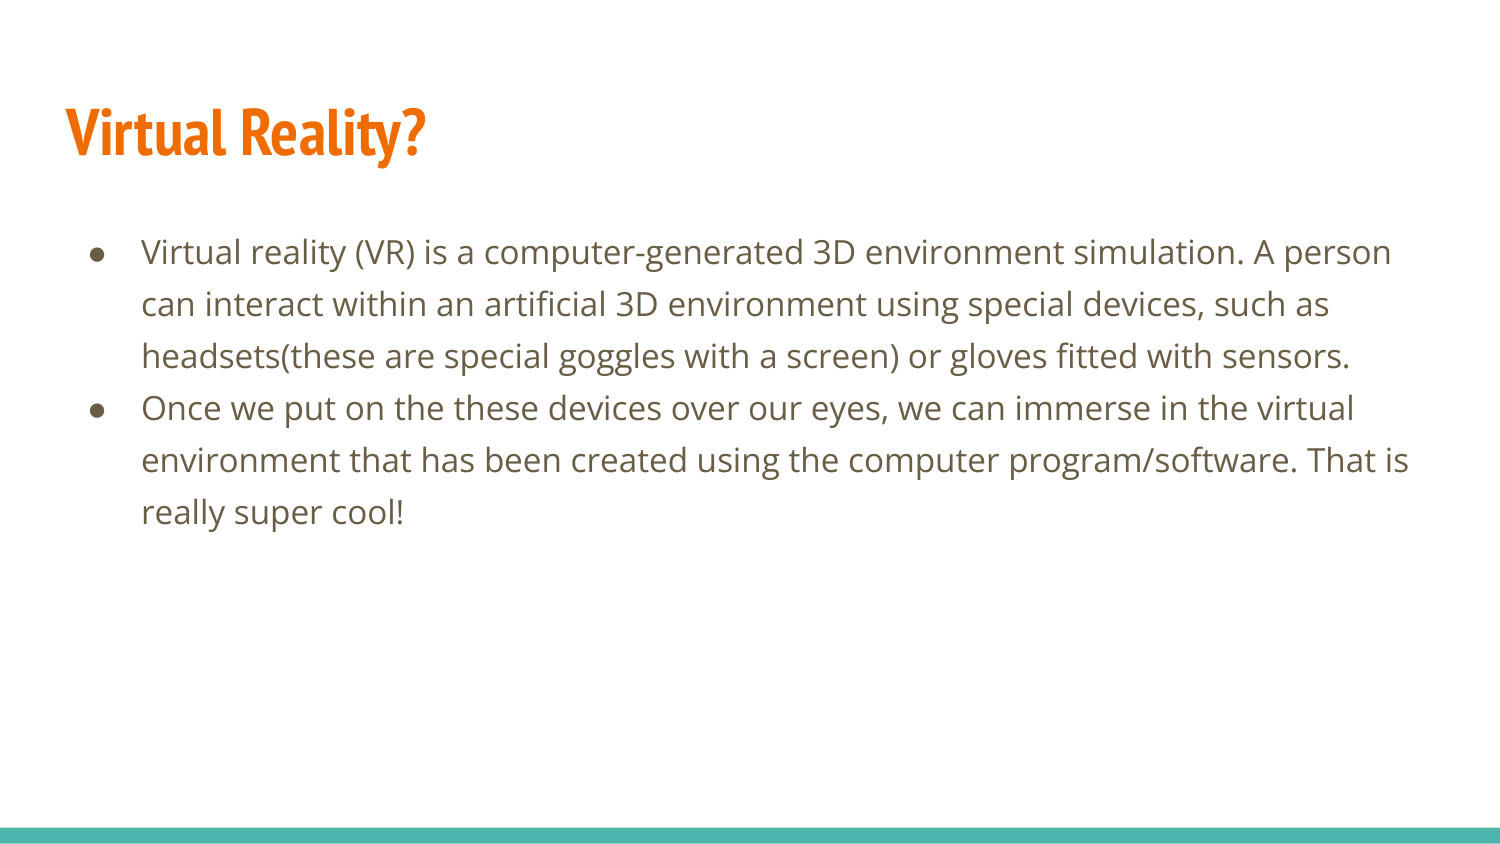

# Virtual Reality?
Virtual reality (VR) is a computer-generated 3D environment simulation. A person can interact within an artificial 3D environment using special devices, such as headsets(these are special goggles with a screen) or gloves fitted with sensors.
Once we put on the these devices over our eyes, we can immerse in the virtual environment that has been created using the computer program/software. That is really super cool!